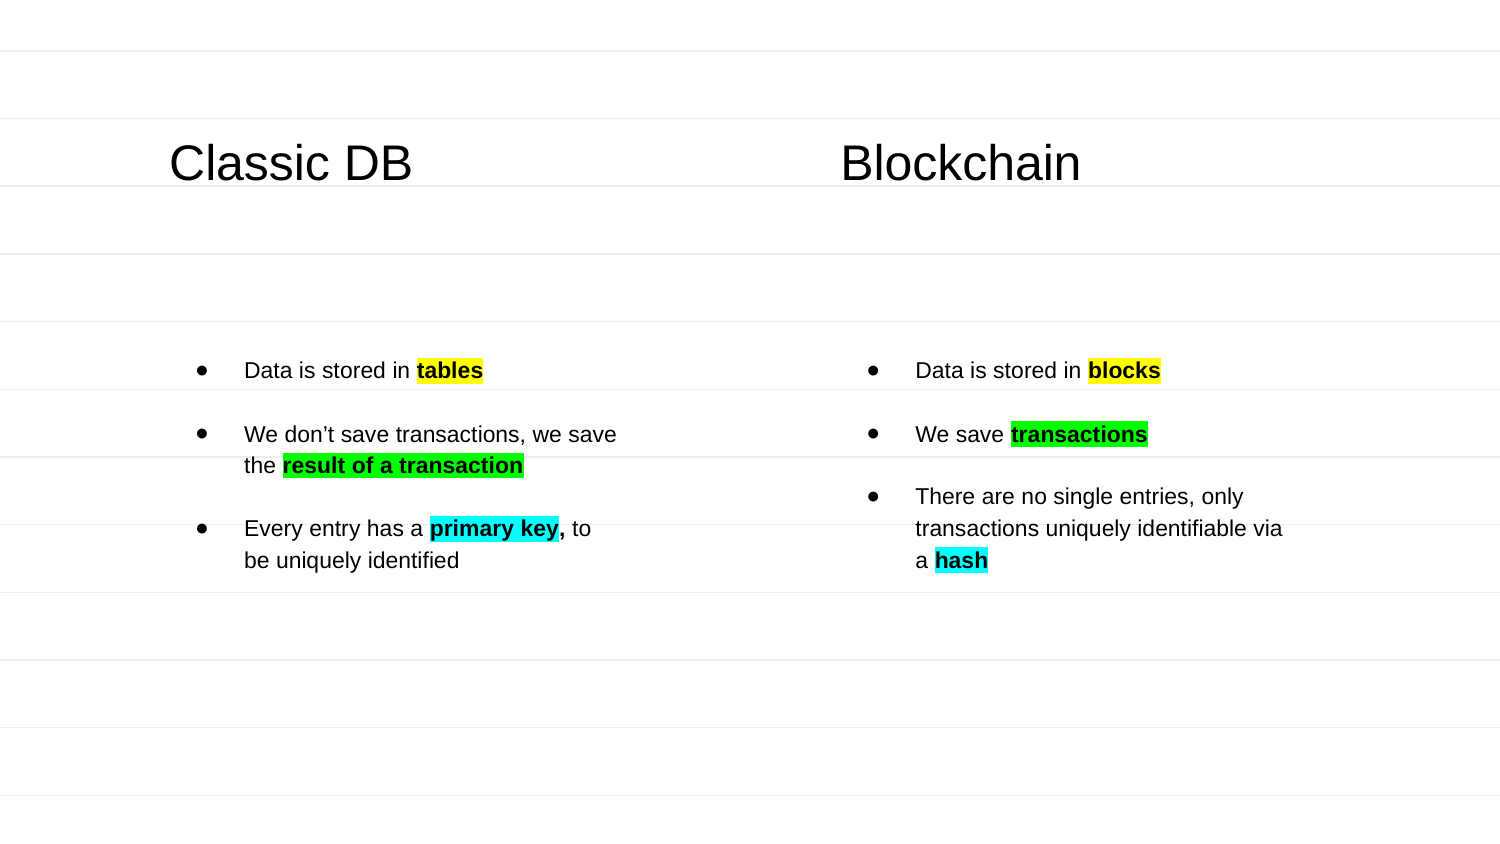

# Classic DB
Blockchain
Data is stored in tables

We don’t save transactions, we save the result of a transaction
Every entry has a primary key, to be uniquely identified
Data is stored in blocks

We save transactions

There are no single entries, only transactions uniquely identifiable via a hash